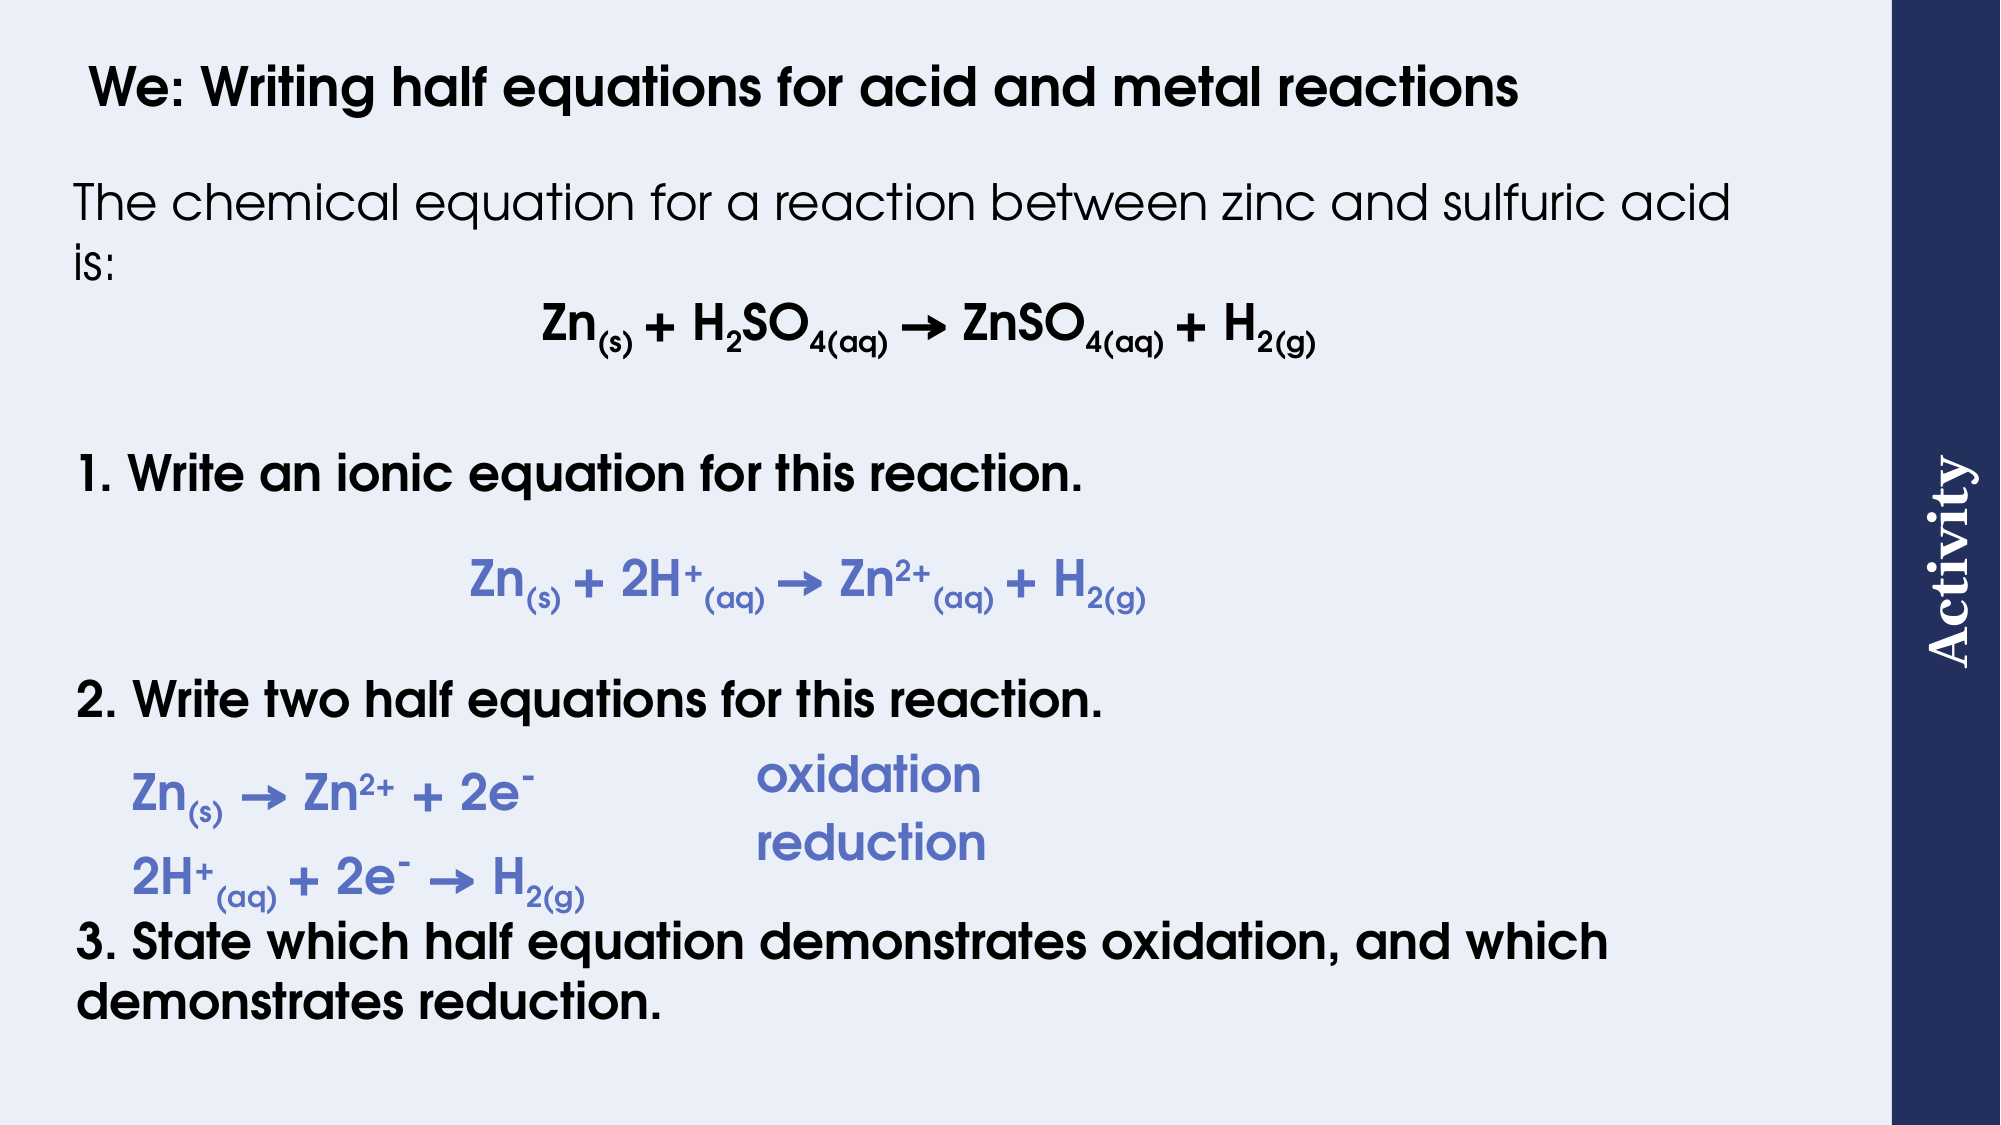

# We: Writing half equations for acid and metal reactions
The chemical equation for a reaction between zinc and sulfuric acid is:
Zn(s) + H2SO4(aq) → ZnSO4(aq) + H2(g)
1. Write an ionic equation for this reaction.
Zn(s) + 2H+(aq) → Zn2+(aq) + H2(g)
2. Write two half equations for this reaction.
oxidation
Zn(s) → Zn2+ + 2e-
2H+(aq) + 2e- → H2(g)
reduction
3. State which half equation demonstrates oxidation, and which demonstrates reduction.